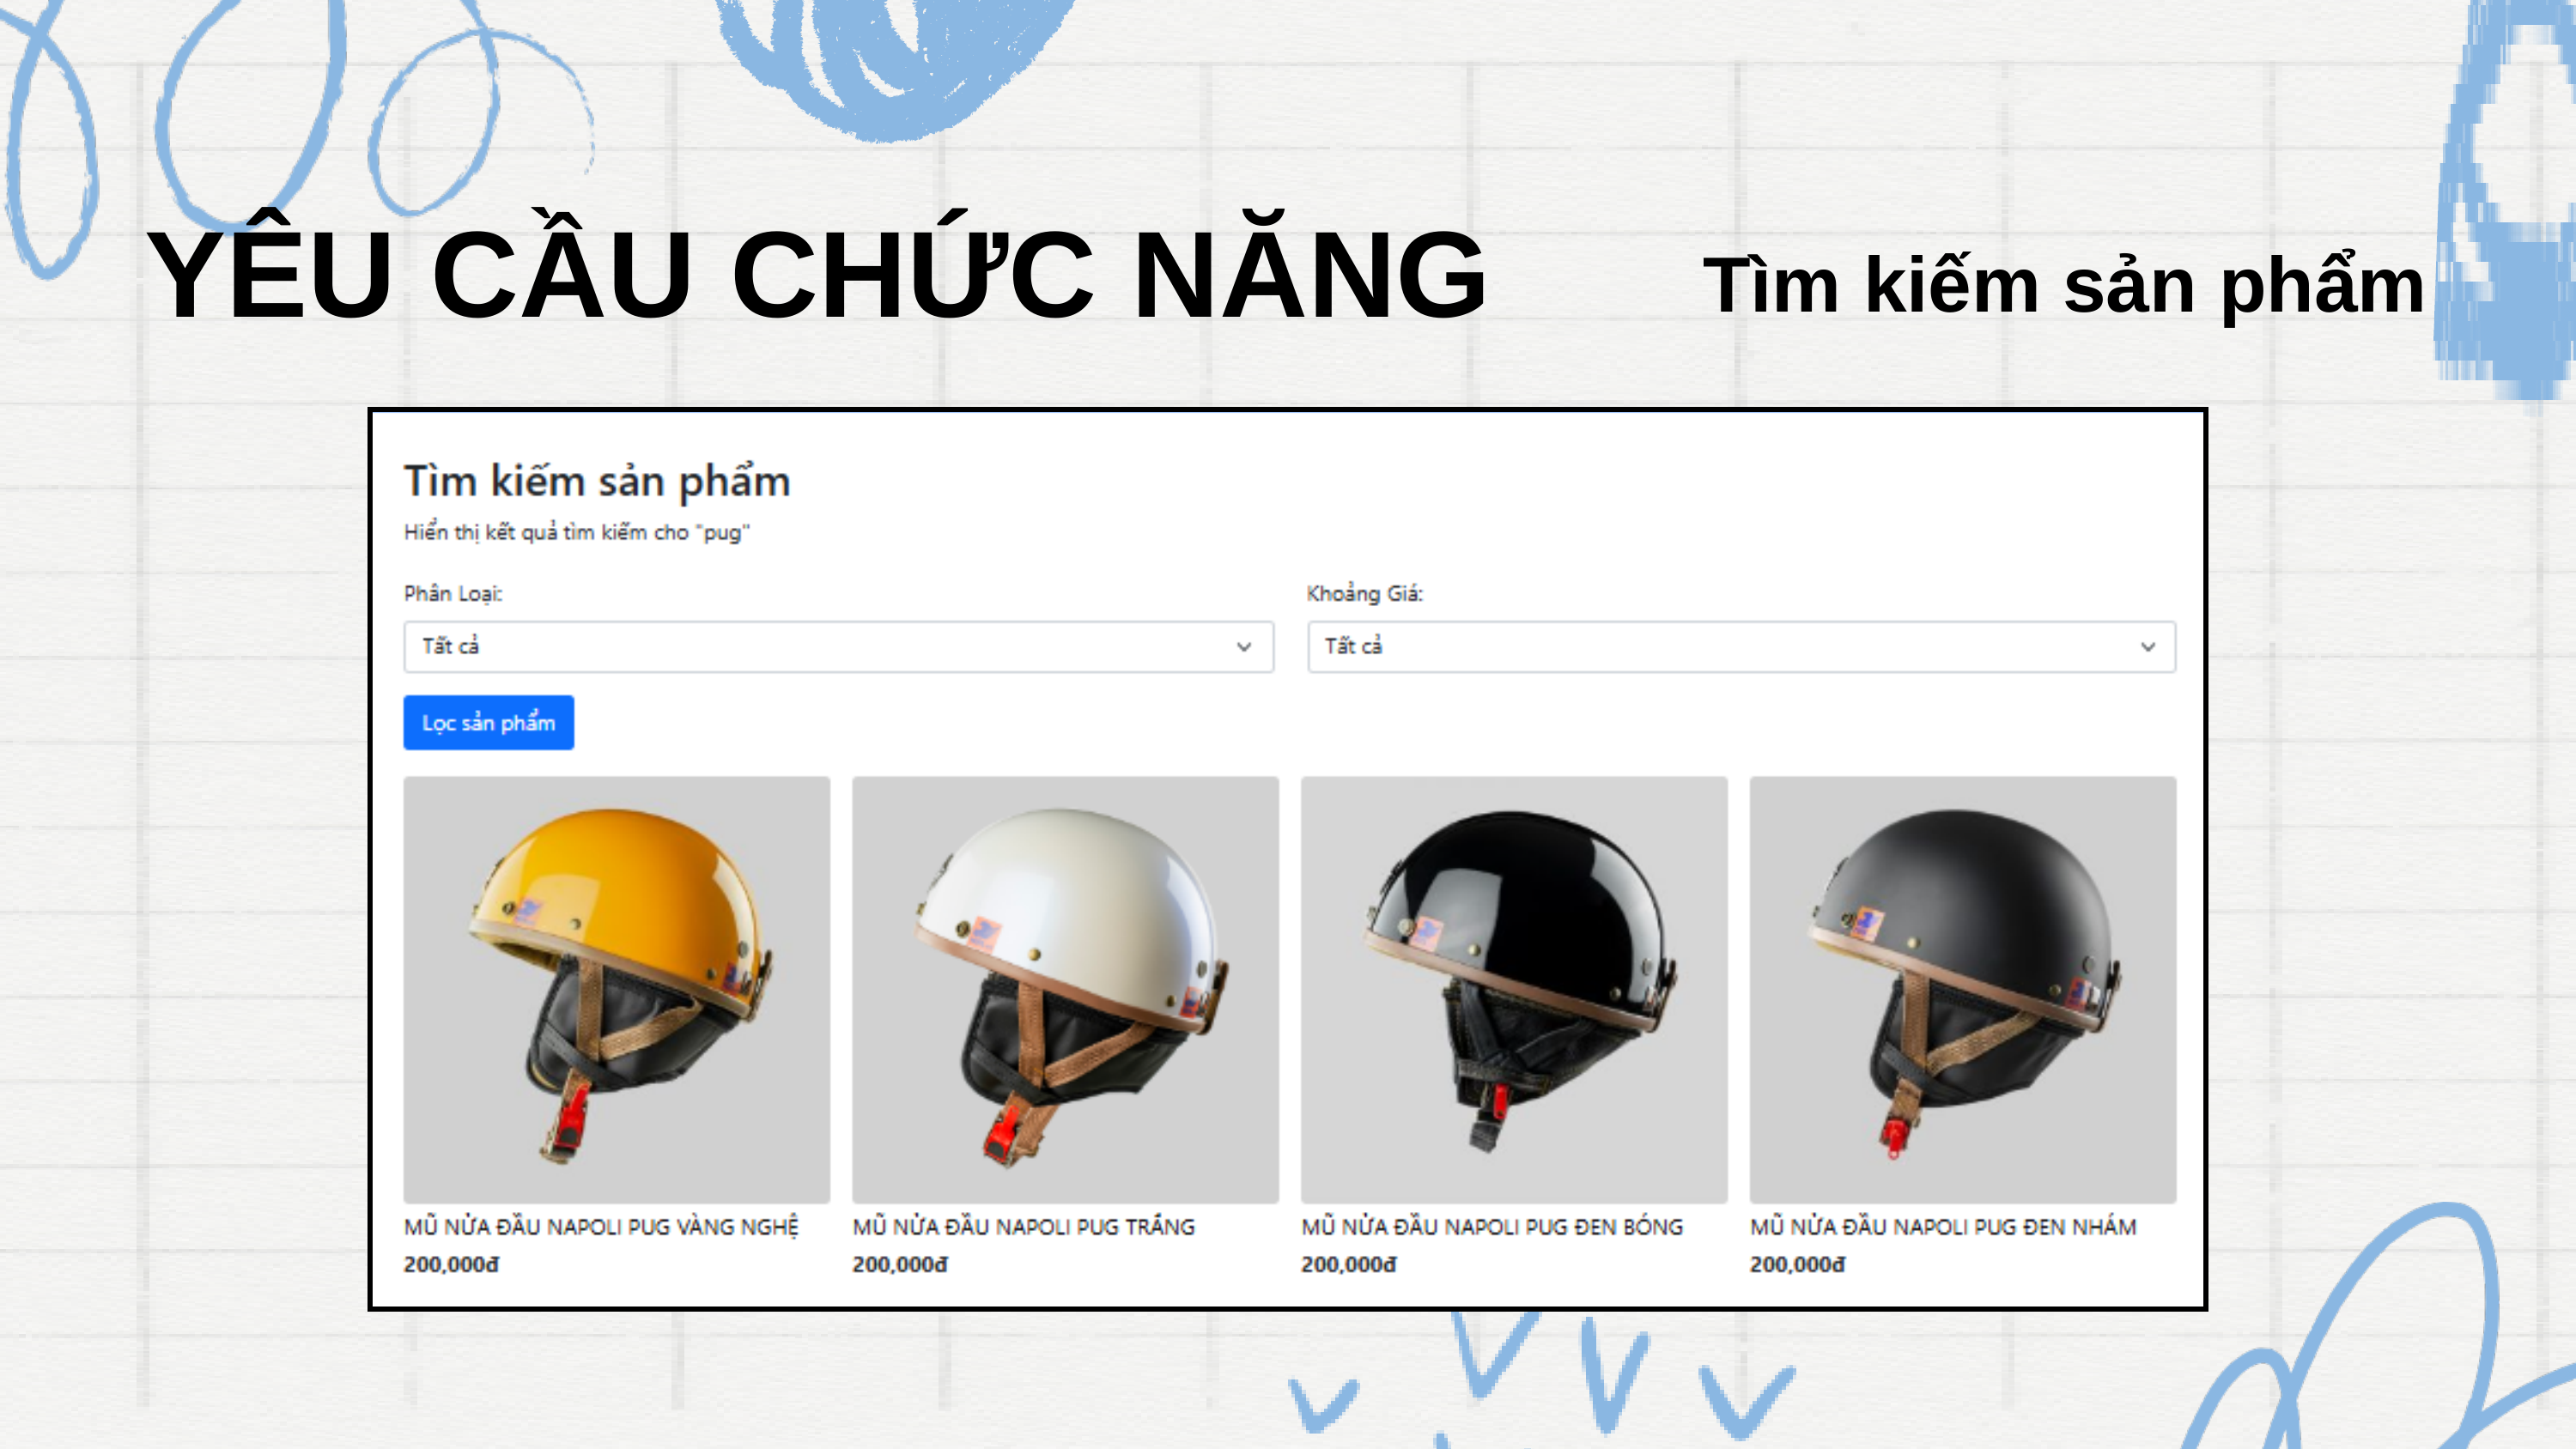

Tìm kiếm sản phẩm
YÊU CẦU CHỨC NĂNG